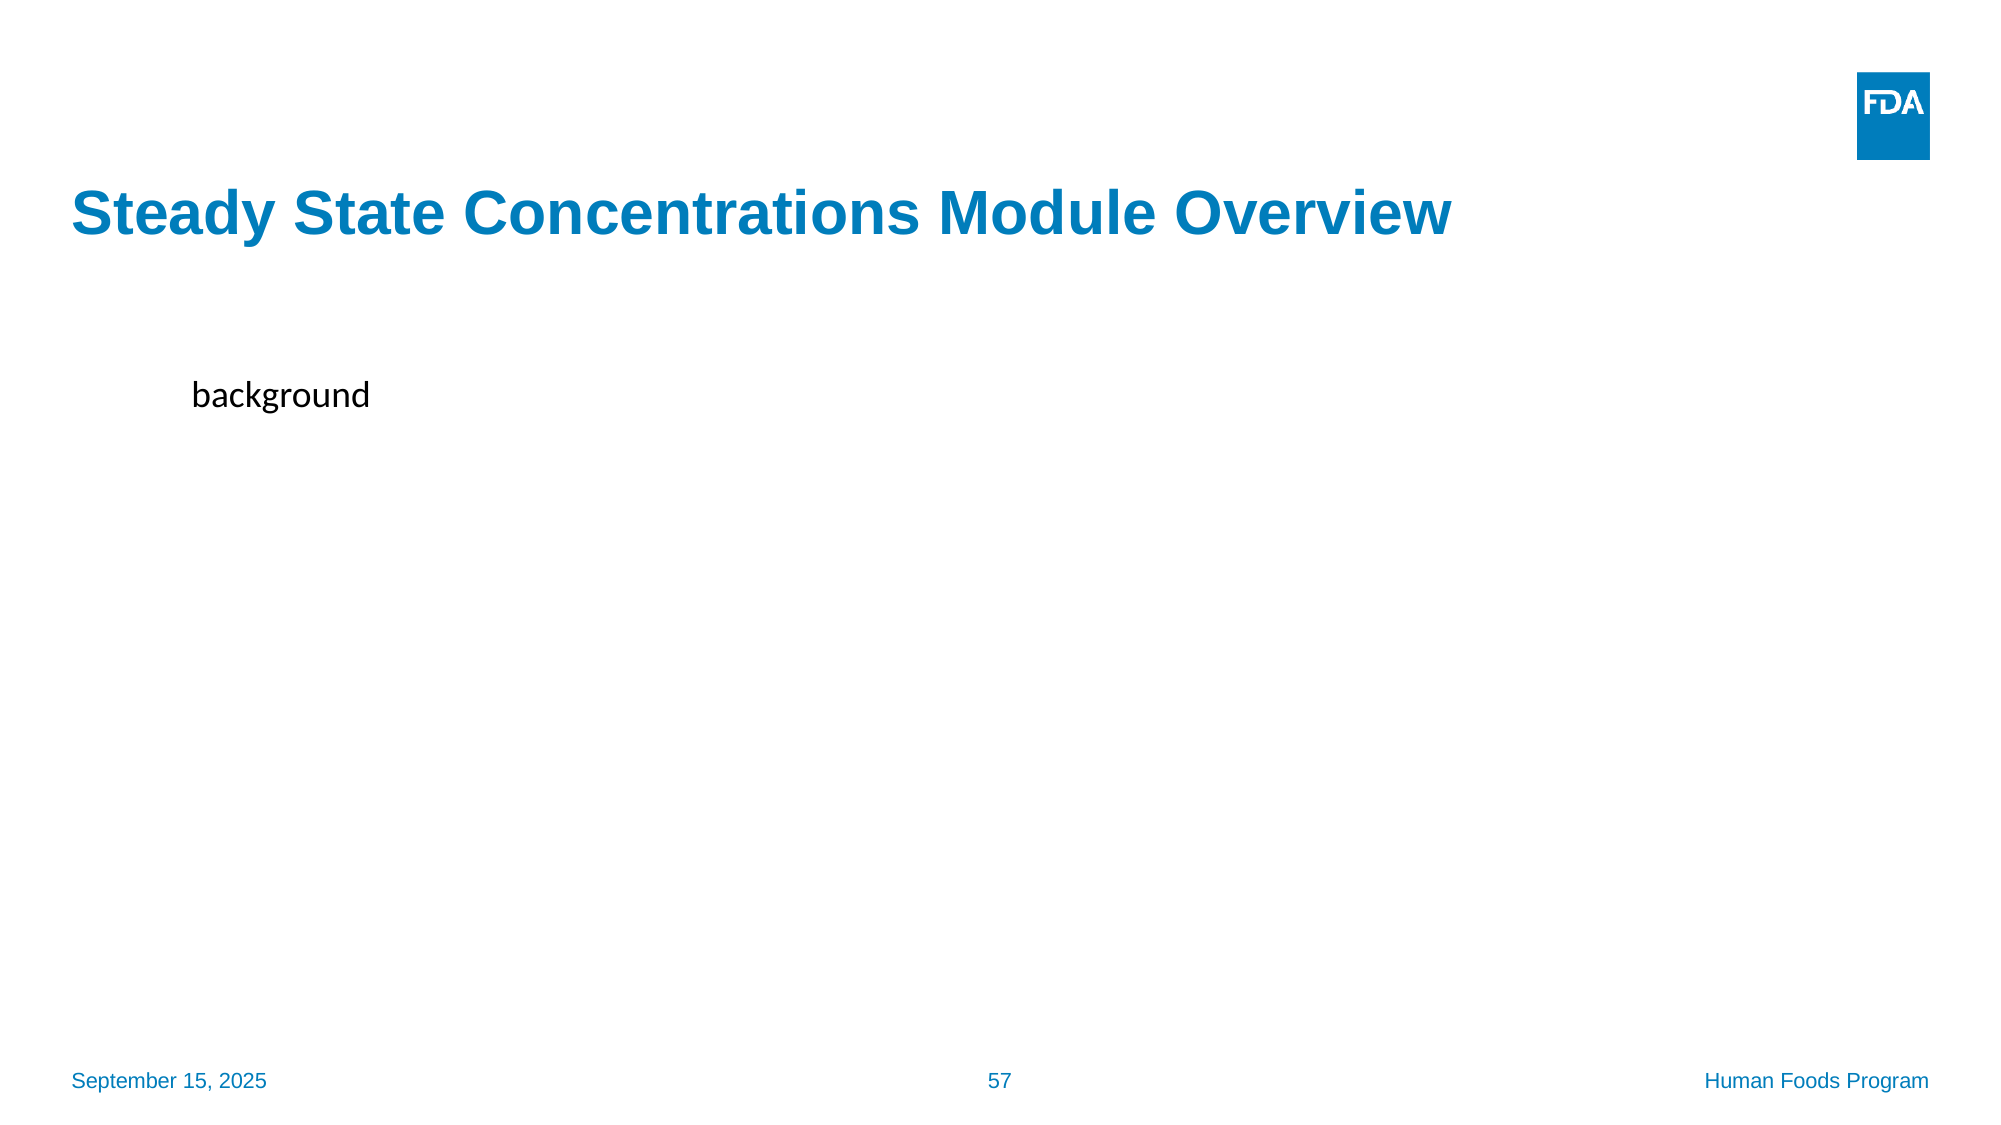

# Steady State Concentrations Module Overview
background
September 15, 2025
57
Human Foods Program